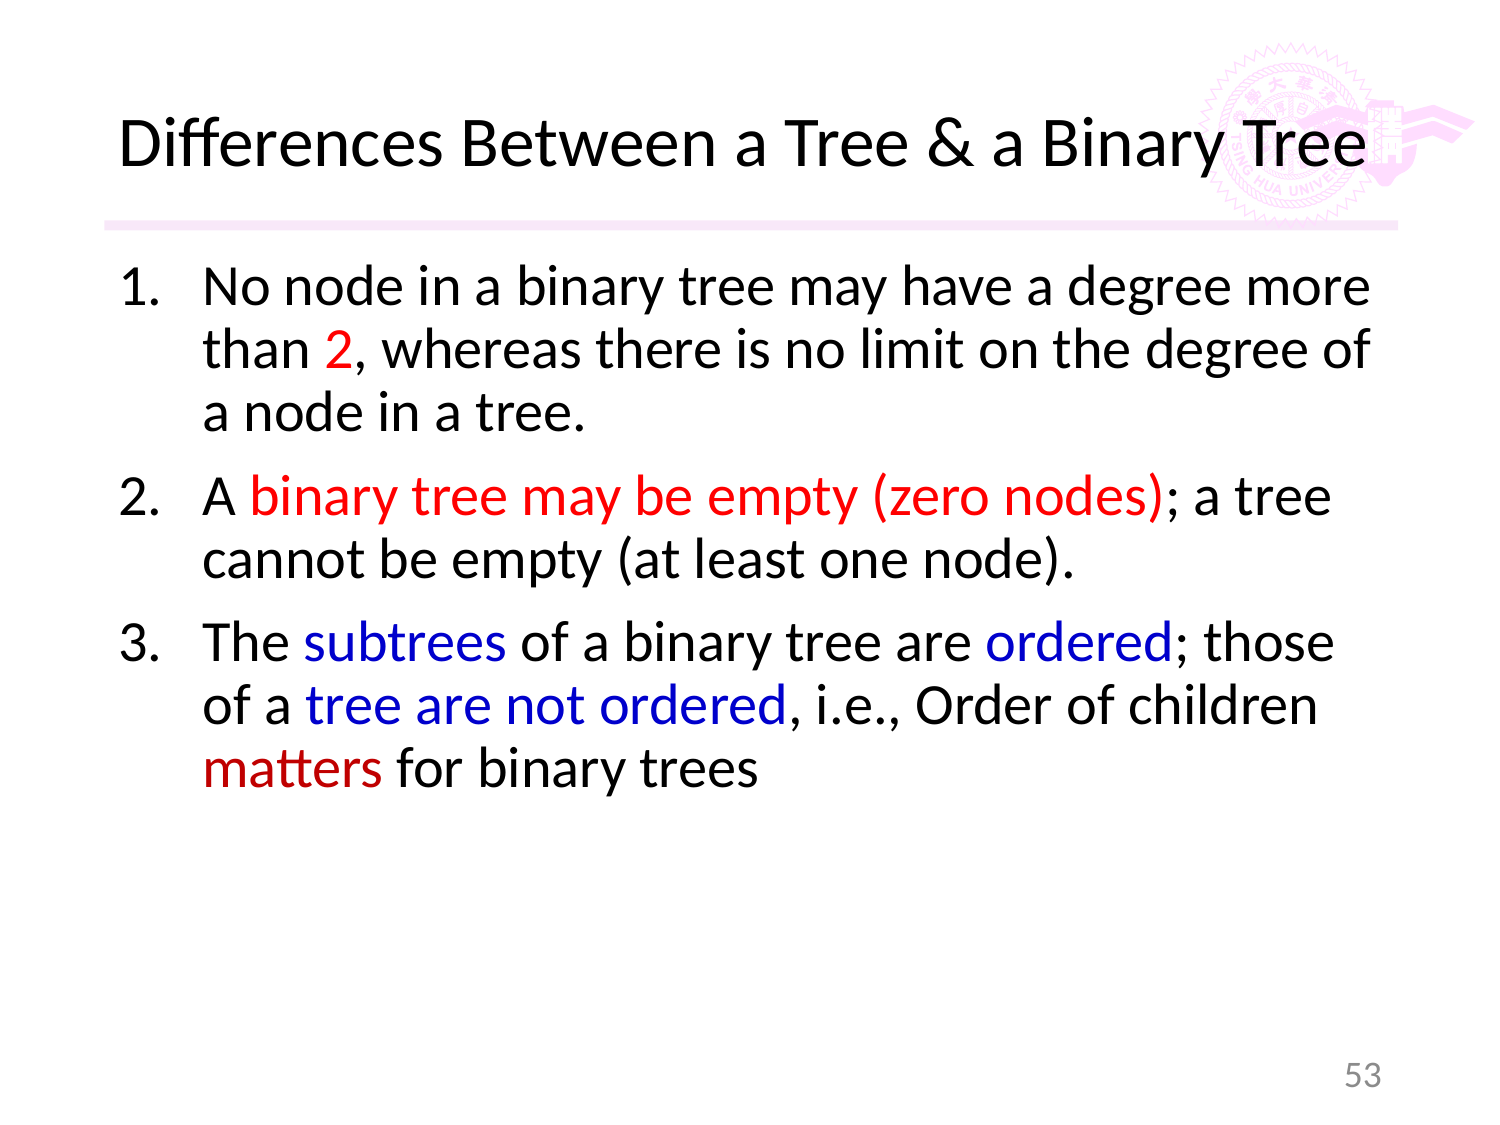

# Differences Between a Tree & a Binary Tree
No node in a binary tree may have a degree more than 2, whereas there is no limit on the degree of a node in a tree.
A binary tree may be empty (zero nodes); a tree cannot be empty (at least one node).
The subtrees of a binary tree are ordered; those of a tree are not ordered, i.e., Order of children matters for binary trees

53